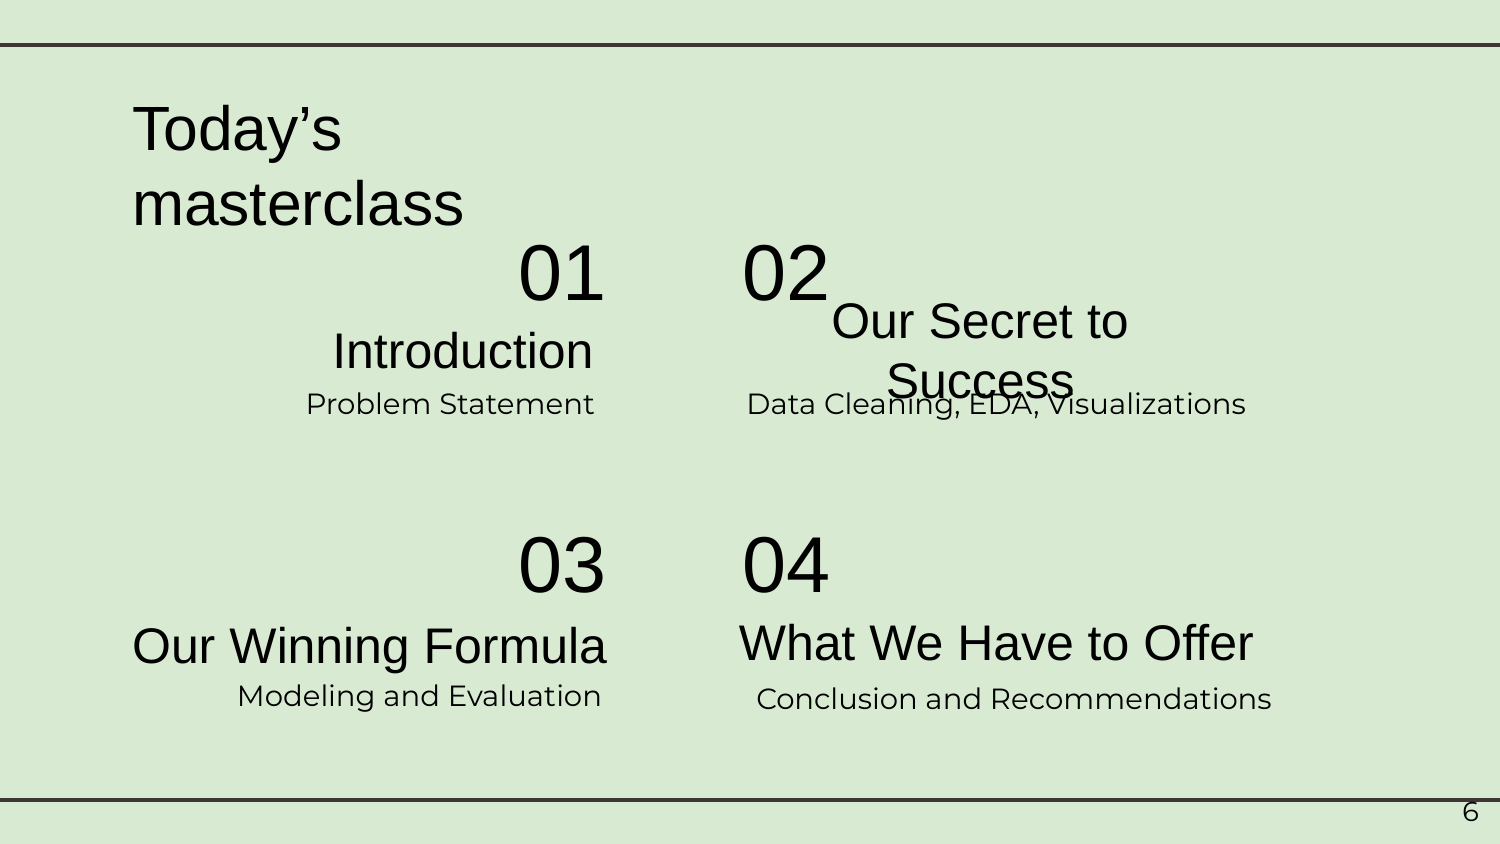

# Today’s masterclass
01
02
Introduction
Our Secret to Success
Problem Statement
Data Cleaning, EDA, Visualizations
03
04
Our Winning Formula
What We Have to Offer
Modeling and Evaluation
Conclusion and Recommendations
6